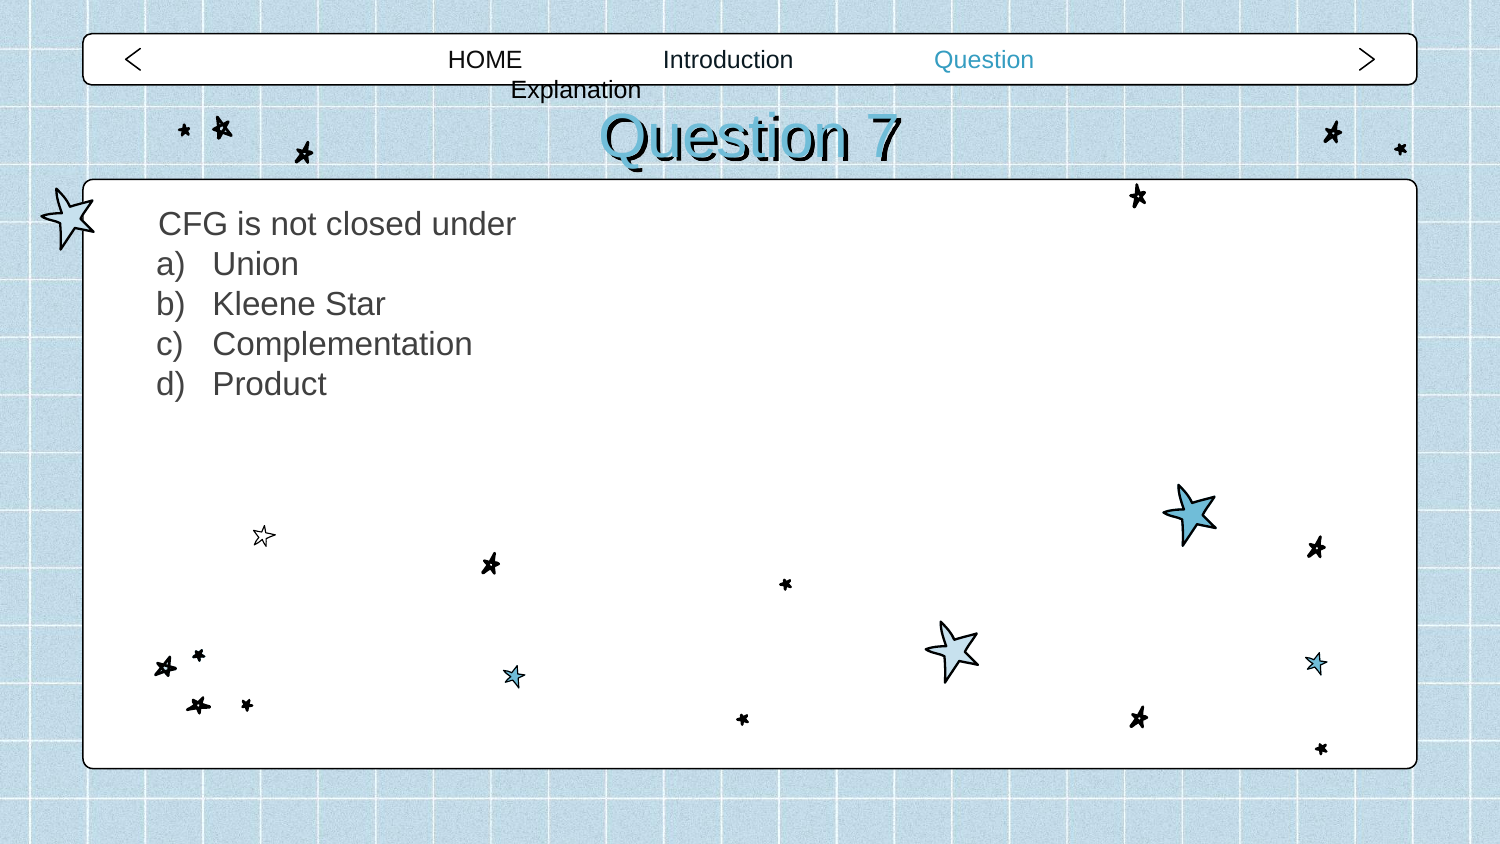

HOME                    Introduction                    Question                    Explanation

# Question 7

CFG is not closed under
Union
Kleene Star
Complementation
Product